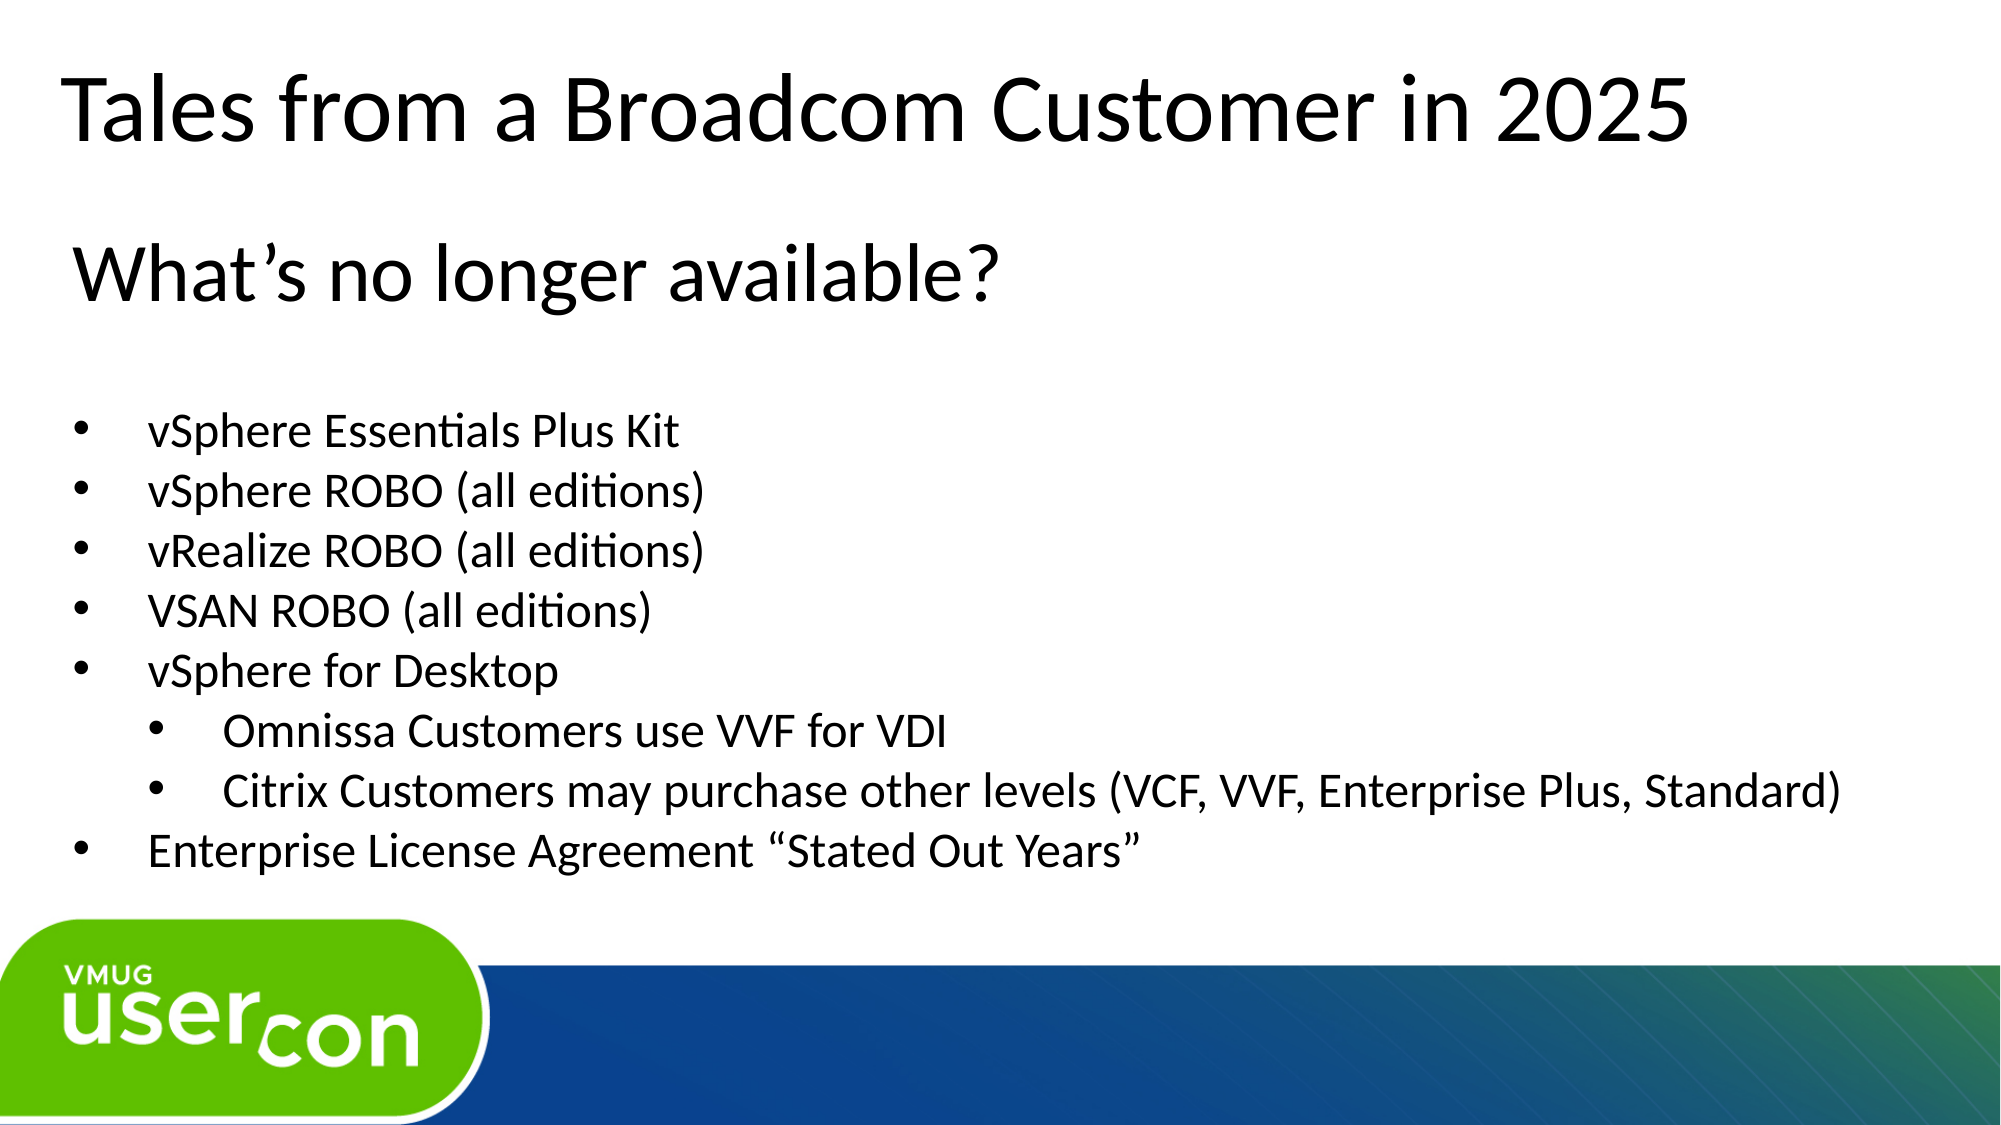

# Tales from a Broadcom Customer in 2025
What’s no longer available?

vSphere Essentials Plus Kit
vSphere ROBO (all editions)
vRealize ROBO (all editions)
VSAN ROBO (all editions)
vSphere for Desktop
Omnissa Customers use VVF for VDI
Citrix Customers may purchase other levels (VCF, VVF, Enterprise Plus, Standard)
Enterprise License Agreement “Stated Out Years”